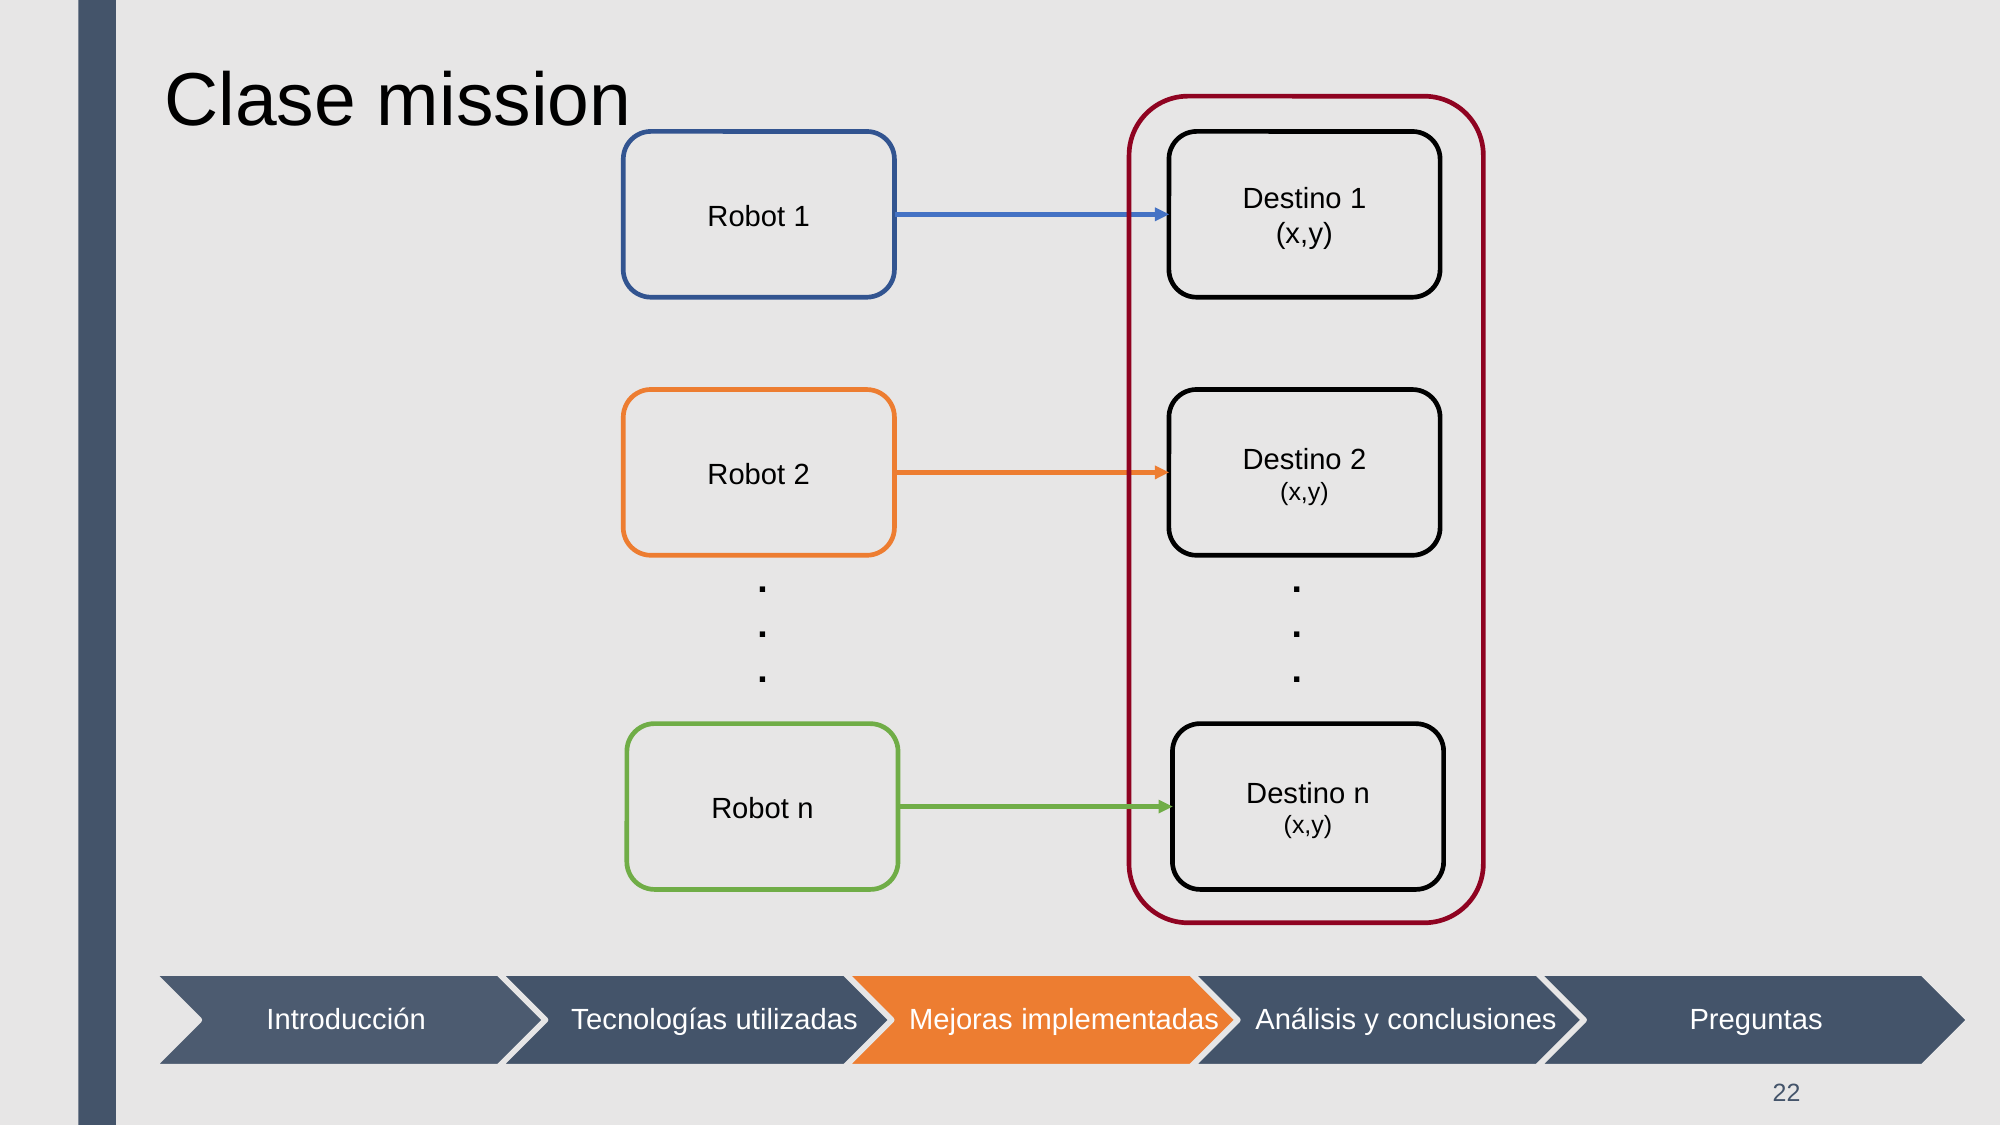

Clase mission

Destino 1
(x,y)
Robot 1
Destino 2
(x,y)
Robot 2
.
.
.
.
.
.
Destino n
(x,y)
Robot n
       Introducción
  Tecnologías utilizadas
 Mejoras implementadas
 Análisis y conclusiones
Preguntas
22